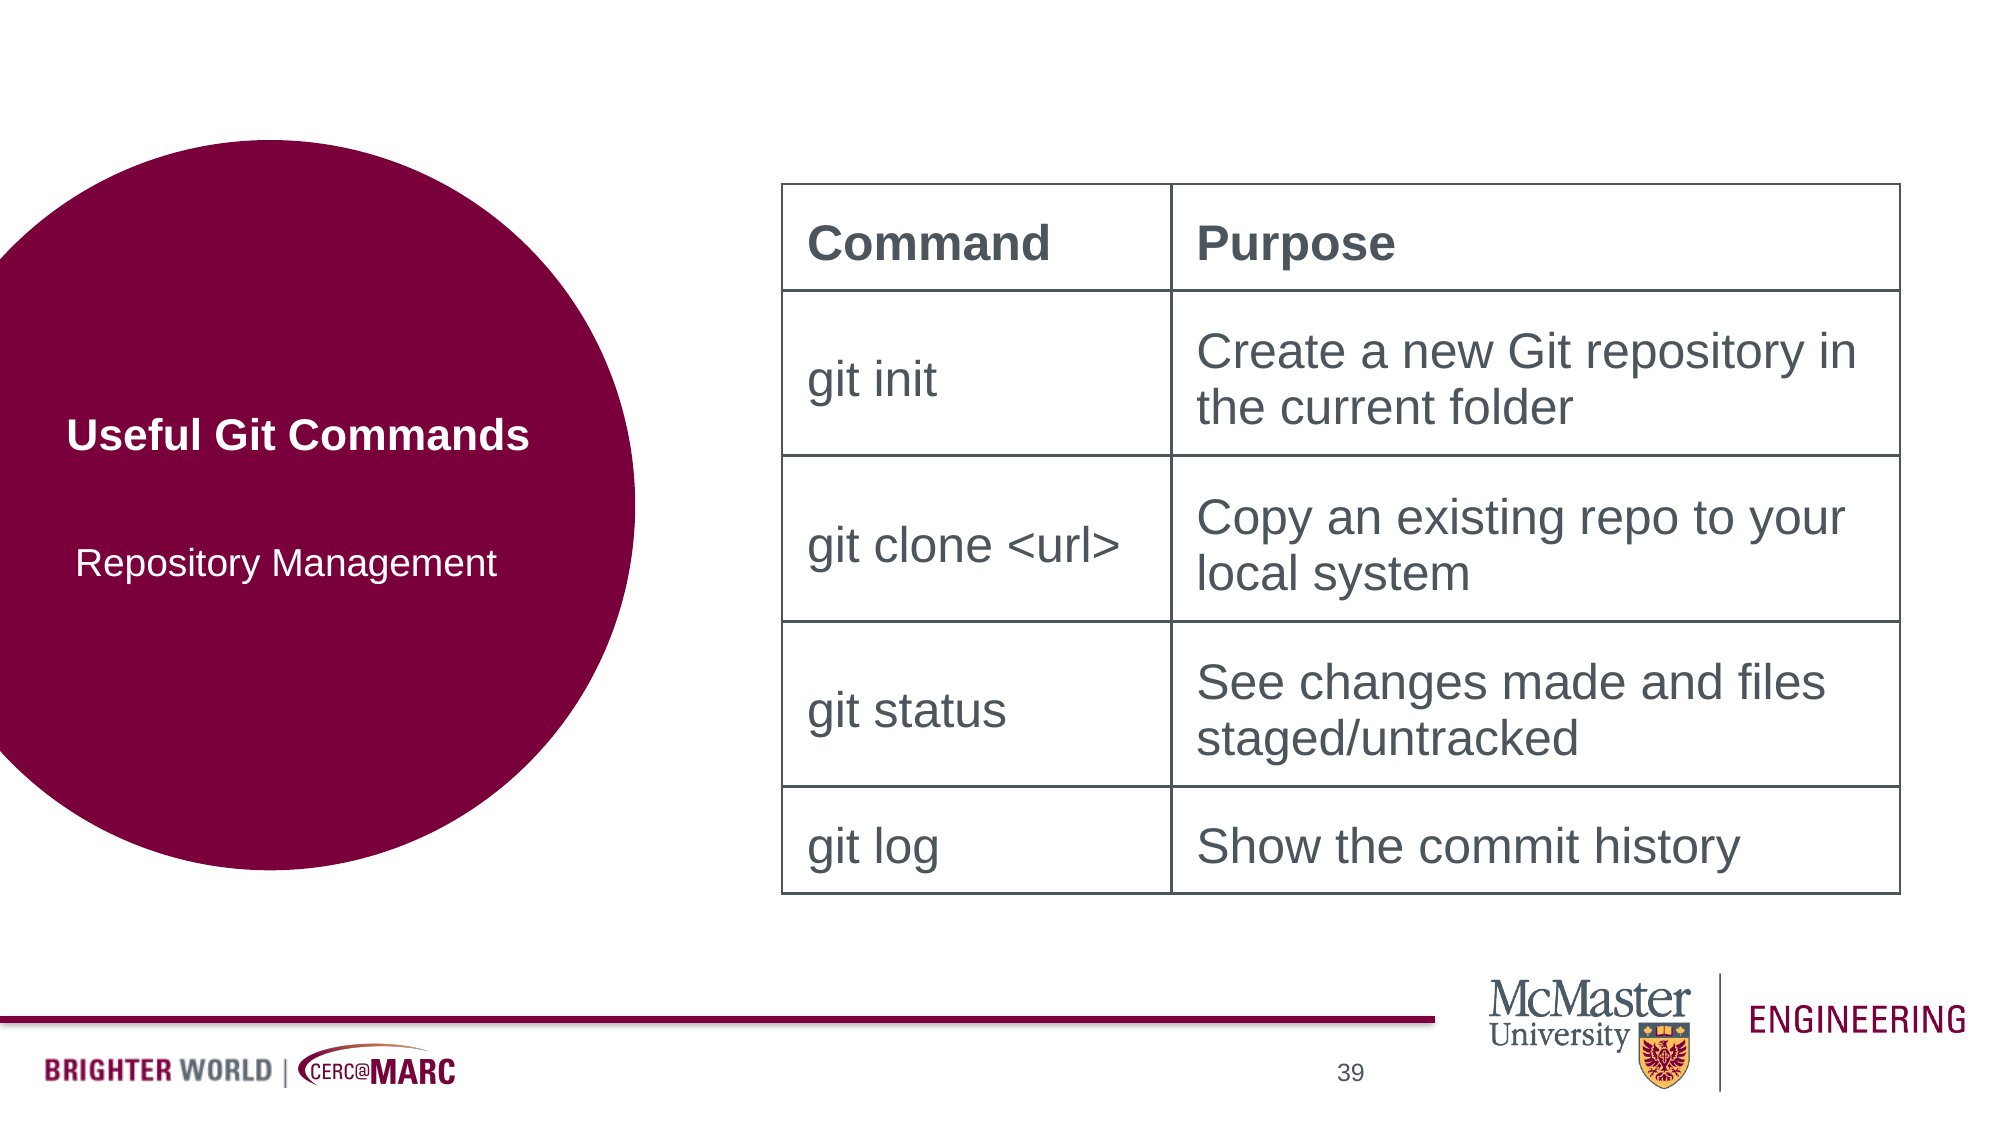

| Command | Purpose |
| --- | --- |
| git init | Create a new Git repository in the current folder |
| git clone <url> | Copy an existing repo to your local system |
| git status | See changes made and files staged/untracked |
| git log | Show the commit history |
# Useful Git Commands
Repository Management
39